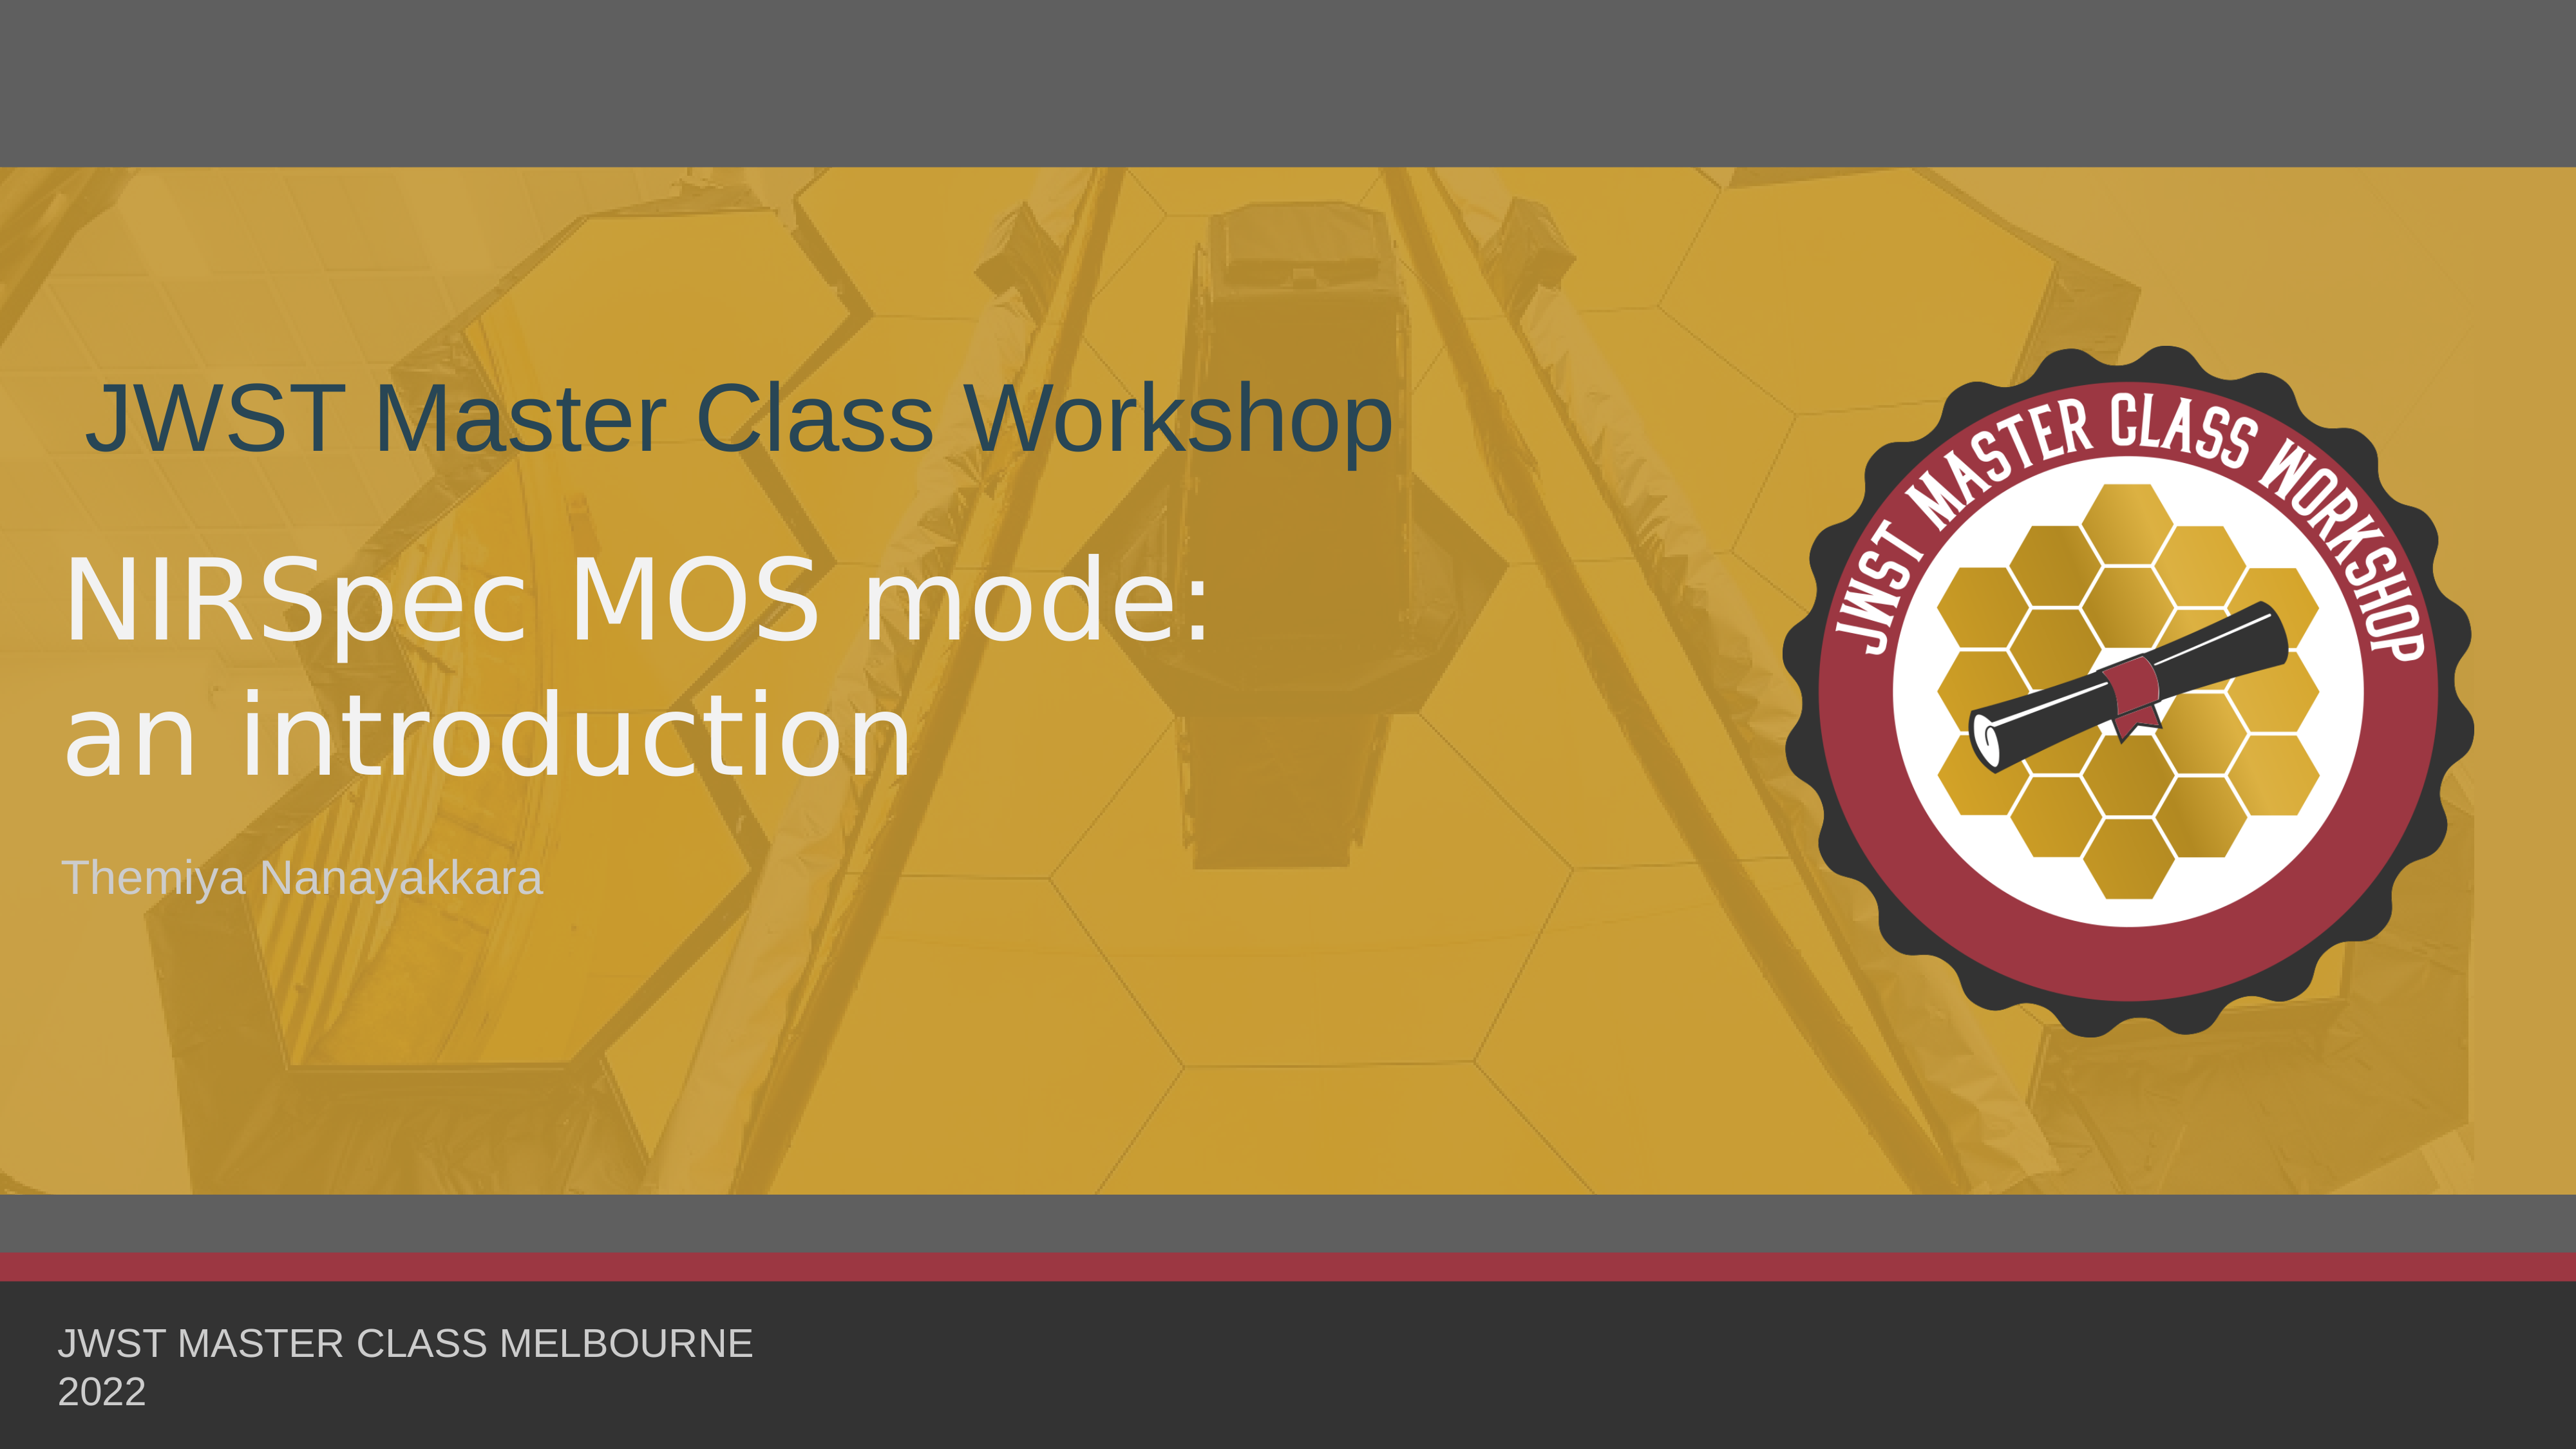

# NIRSpec MOS mode: an introduction
Themiya Nanayakkara
JWST MASTER CLASS MELBOURNE 2022